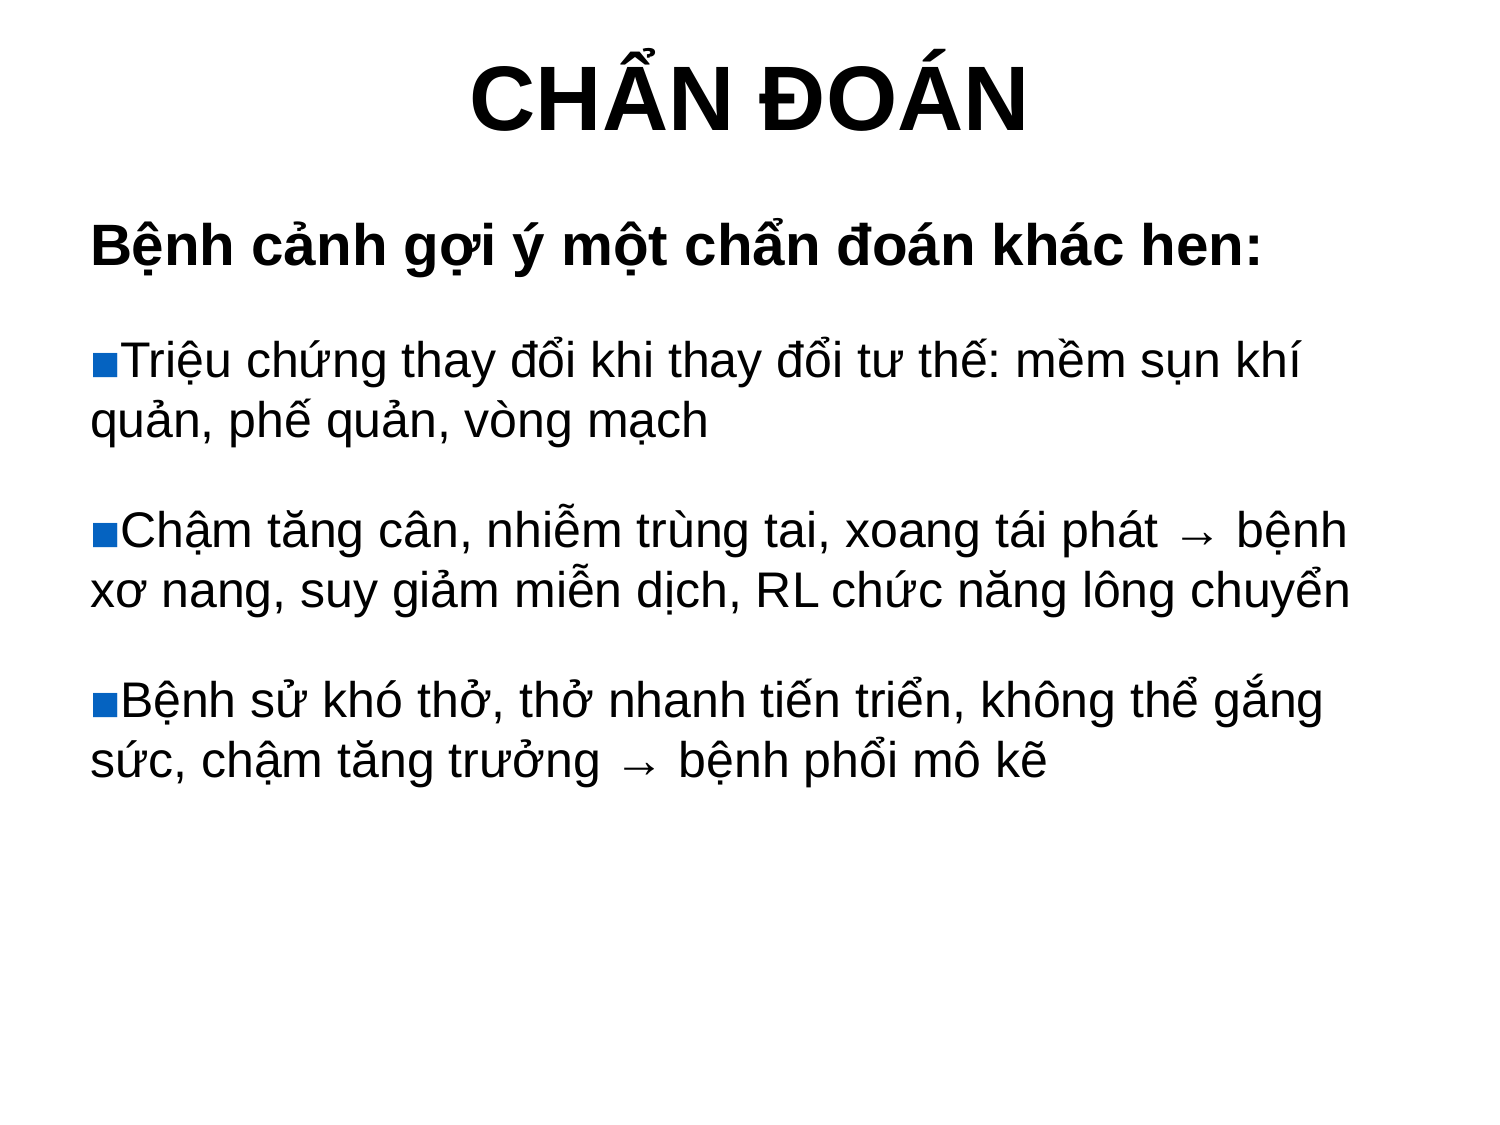

# CHẨN ĐOÁN
Bệnh cảnh gợi ý một chẩn đoán khác hen:
Triệu chứng thay đổi khi thay đổi tư thế: mềm sụn khí quản, phế quản, vòng mạch
Chậm tăng cân, nhiễm trùng tai, xoang tái phát → bệnh xơ nang, suy giảm miễn dịch, RL chức năng lông chuyển
Bệnh sử khó thở, thở nhanh tiến triển, không thể gắng sức, chậm tăng trưởng → bệnh phổi mô kẽ